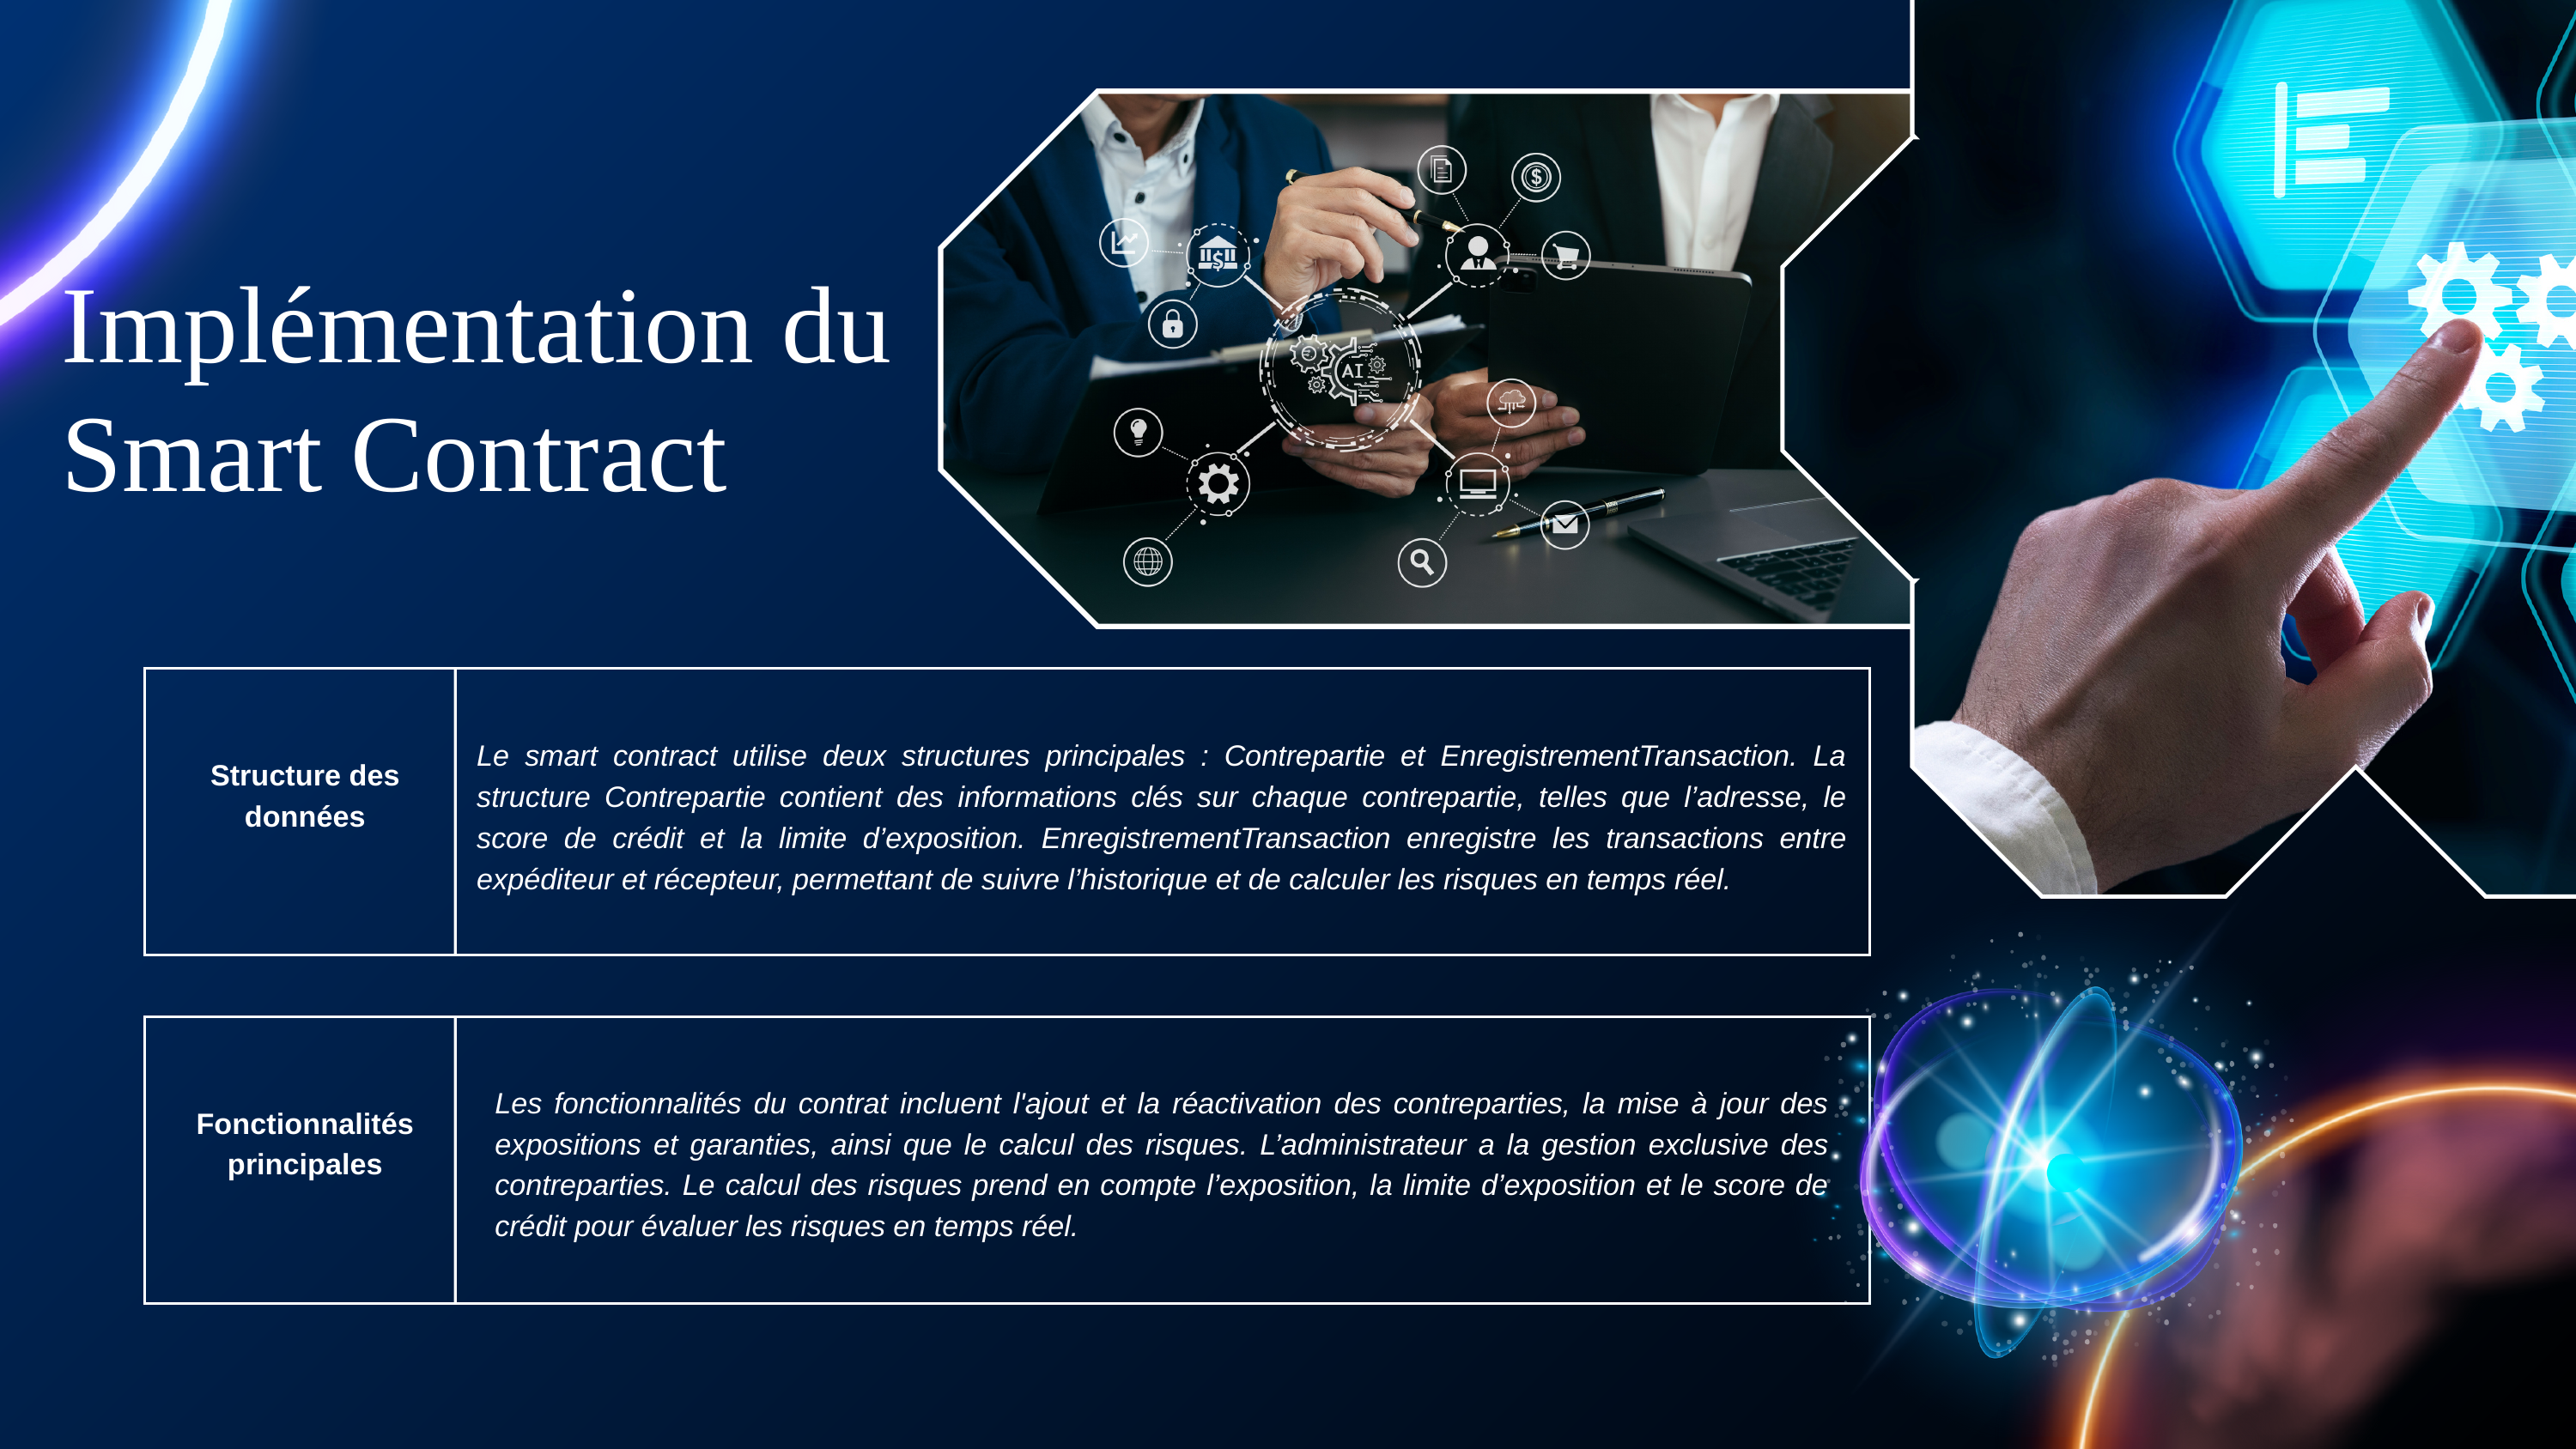

Implémentation du Smart Contract

Le smart contract utilise deux structures principales : Contrepartie et EnregistrementTransaction. La structure Contrepartie contient des informations clés sur chaque contrepartie, telles que l’adresse, le score de crédit et la limite d’exposition. EnregistrementTransaction enregistre les transactions entre expéditeur et récepteur, permettant de suivre l’historique et de calculer les risques en temps réel.
Structure des données

Les fonctionnalités du contrat incluent l'ajout et la réactivation des contreparties, la mise à jour des expositions et garanties, ainsi que le calcul des risques. L’administrateur a la gestion exclusive des contreparties. Le calcul des risques prend en compte l’exposition, la limite d’exposition et le score de crédit pour évaluer les risques en temps réel.
Fonctionnalités principales